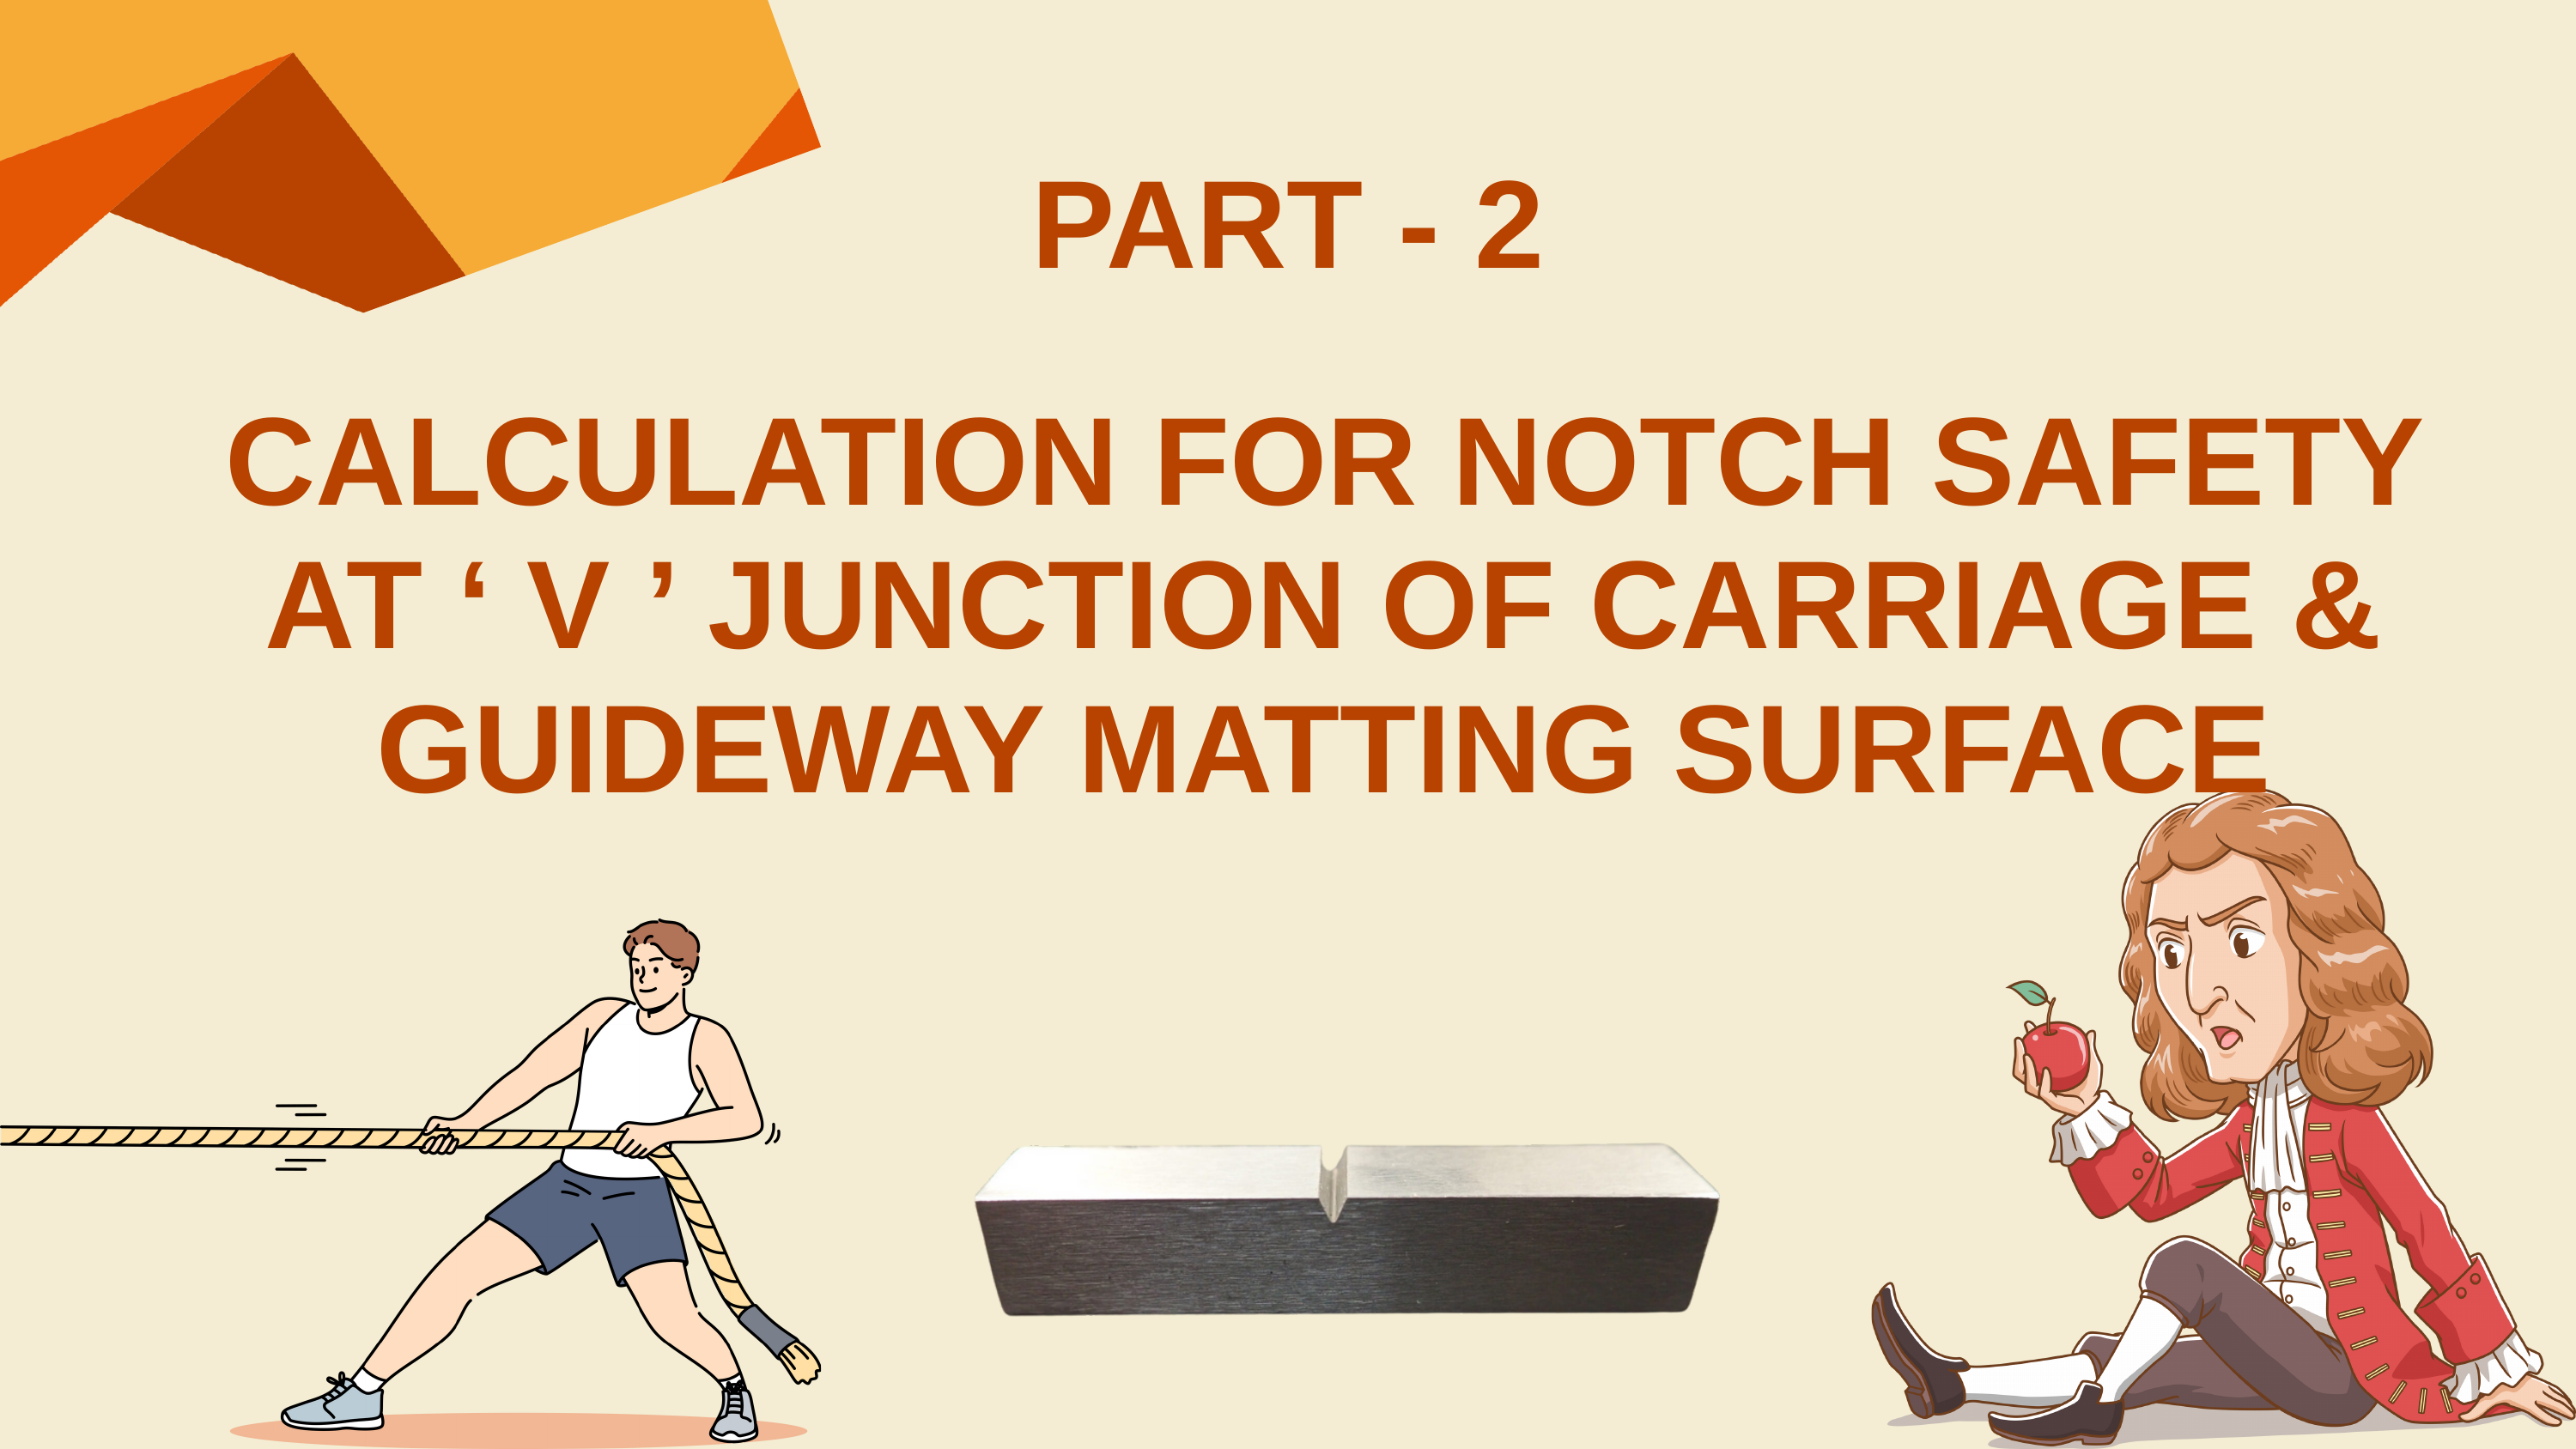

PART - 2
CALCULATION FOR NOTCH SAFETY AT ‘ V ’ JUNCTION OF CARRIAGE & GUIDEWAY MATTING SURFACE